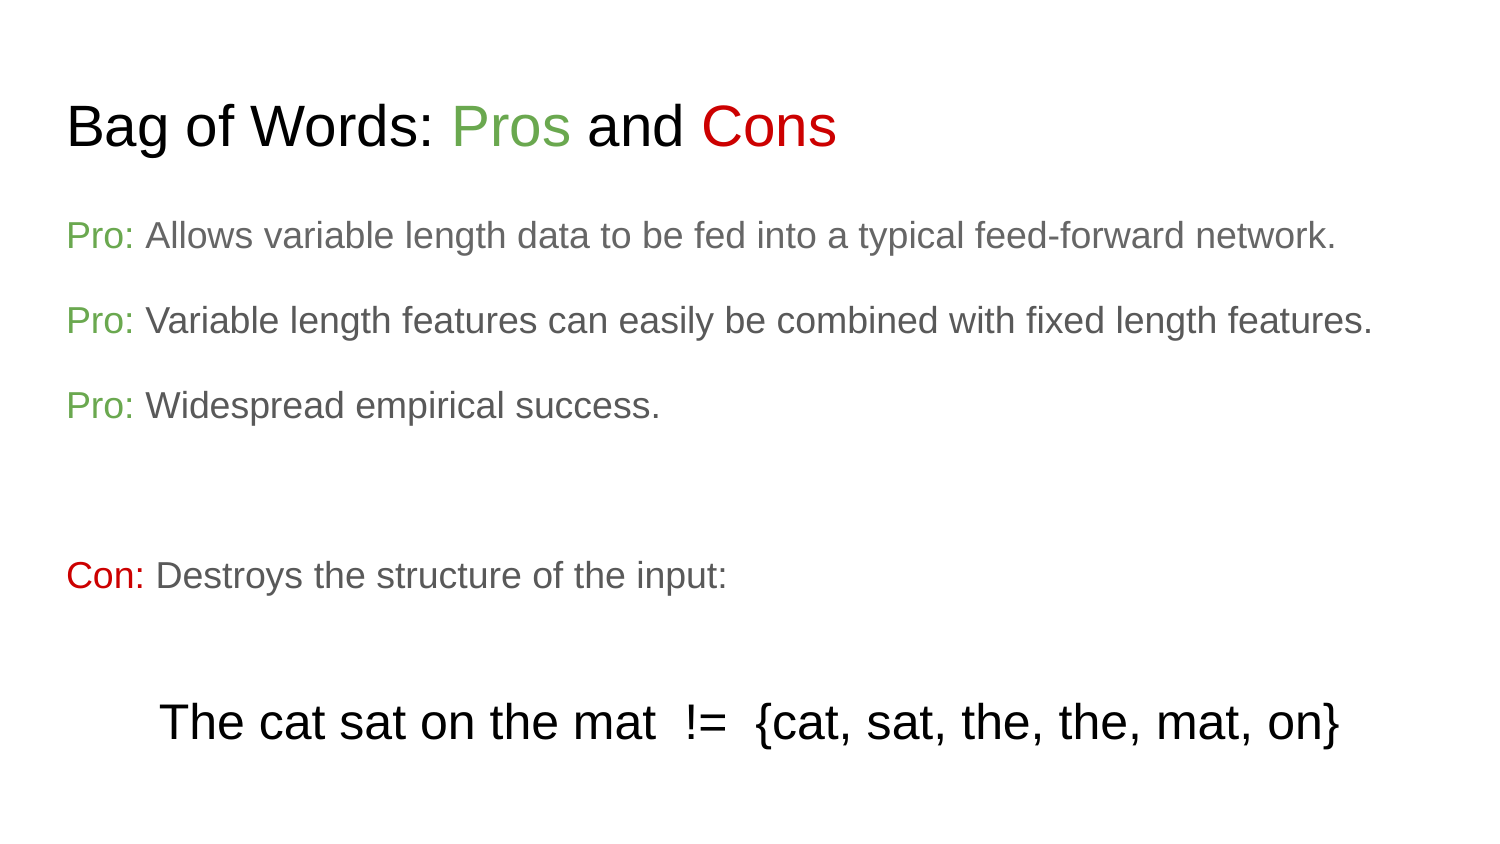

# Bag of Words: Pros and Cons

Pro: Allows variable length data to be fed into a typical feed-forward network.
Pro: Variable length features can easily be combined with fixed length features.
Pro: Widespread empirical success.

Con: Destroys the structure of the input:
The cat sat on the mat  !=  {cat, sat, the, the, mat, on}